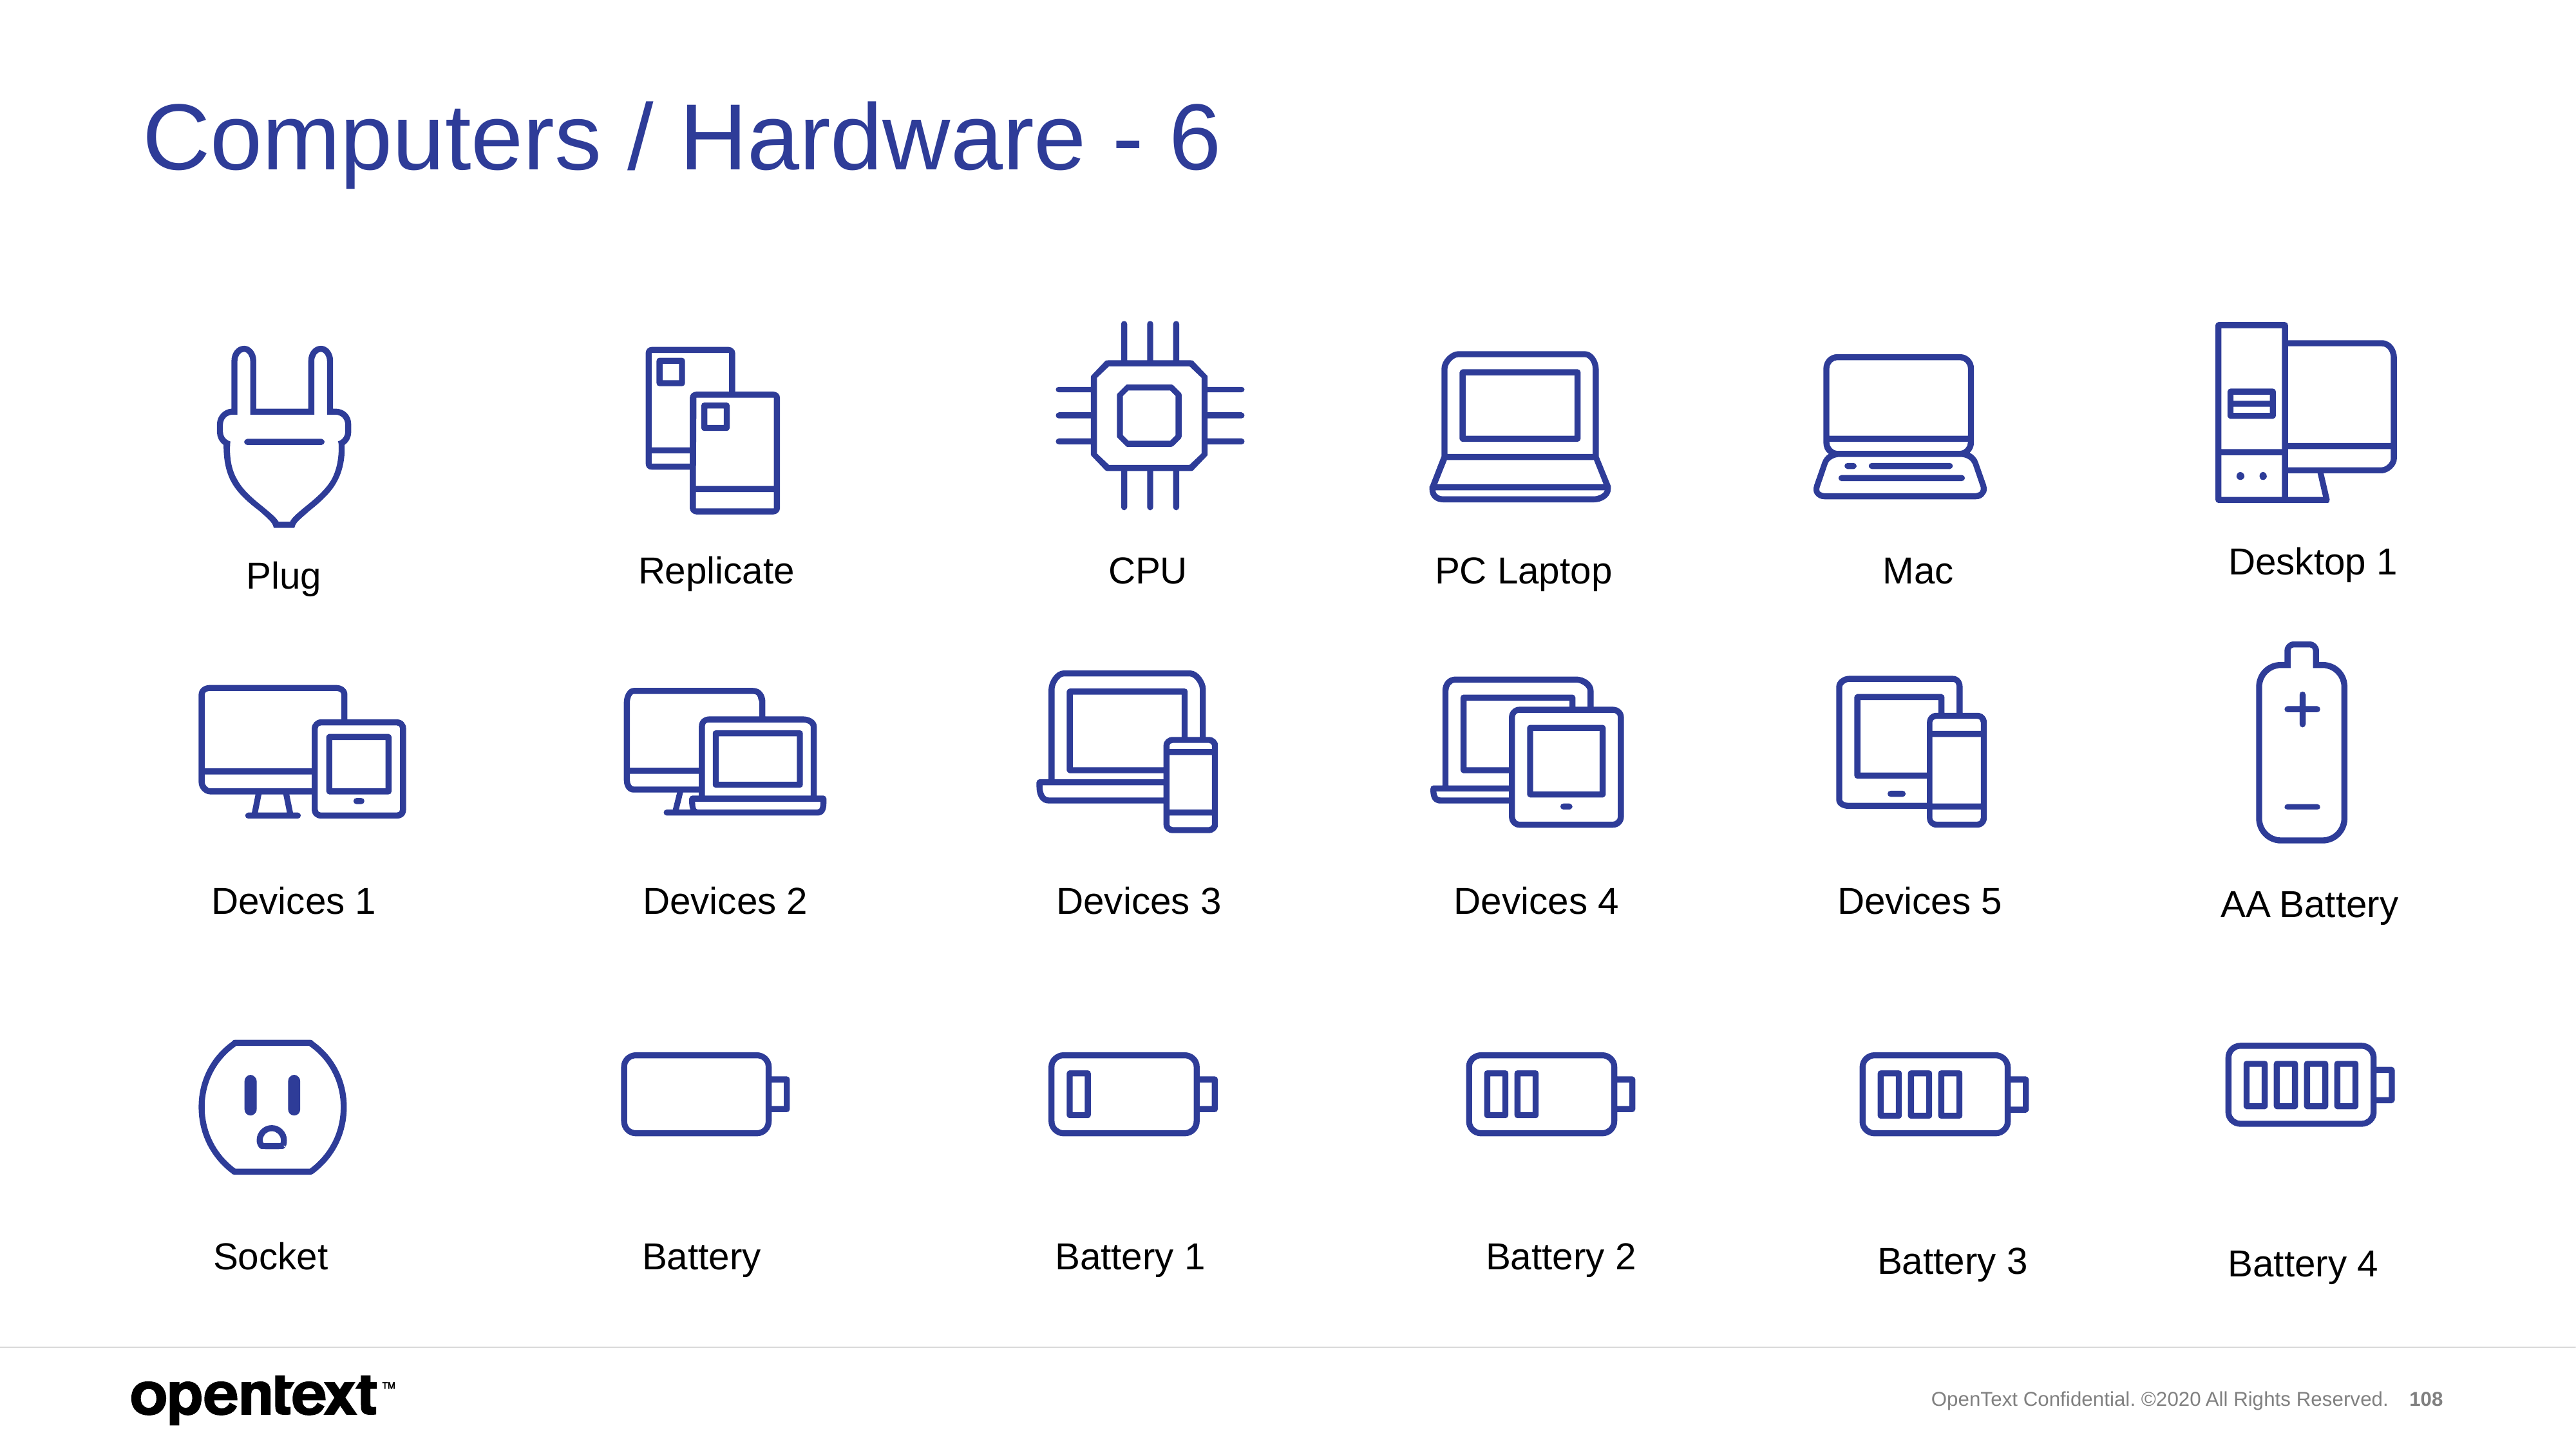

# Computers / Hardware - 6

Desktop 1
Replicate
CPU
PC Laptop
Mac
Plug

Devices 1
Devices 2
Devices 3
Devices 4
Devices 5
AA Battery

Socket
Battery
Battery 1
Battery 2
Battery 3
Battery 4